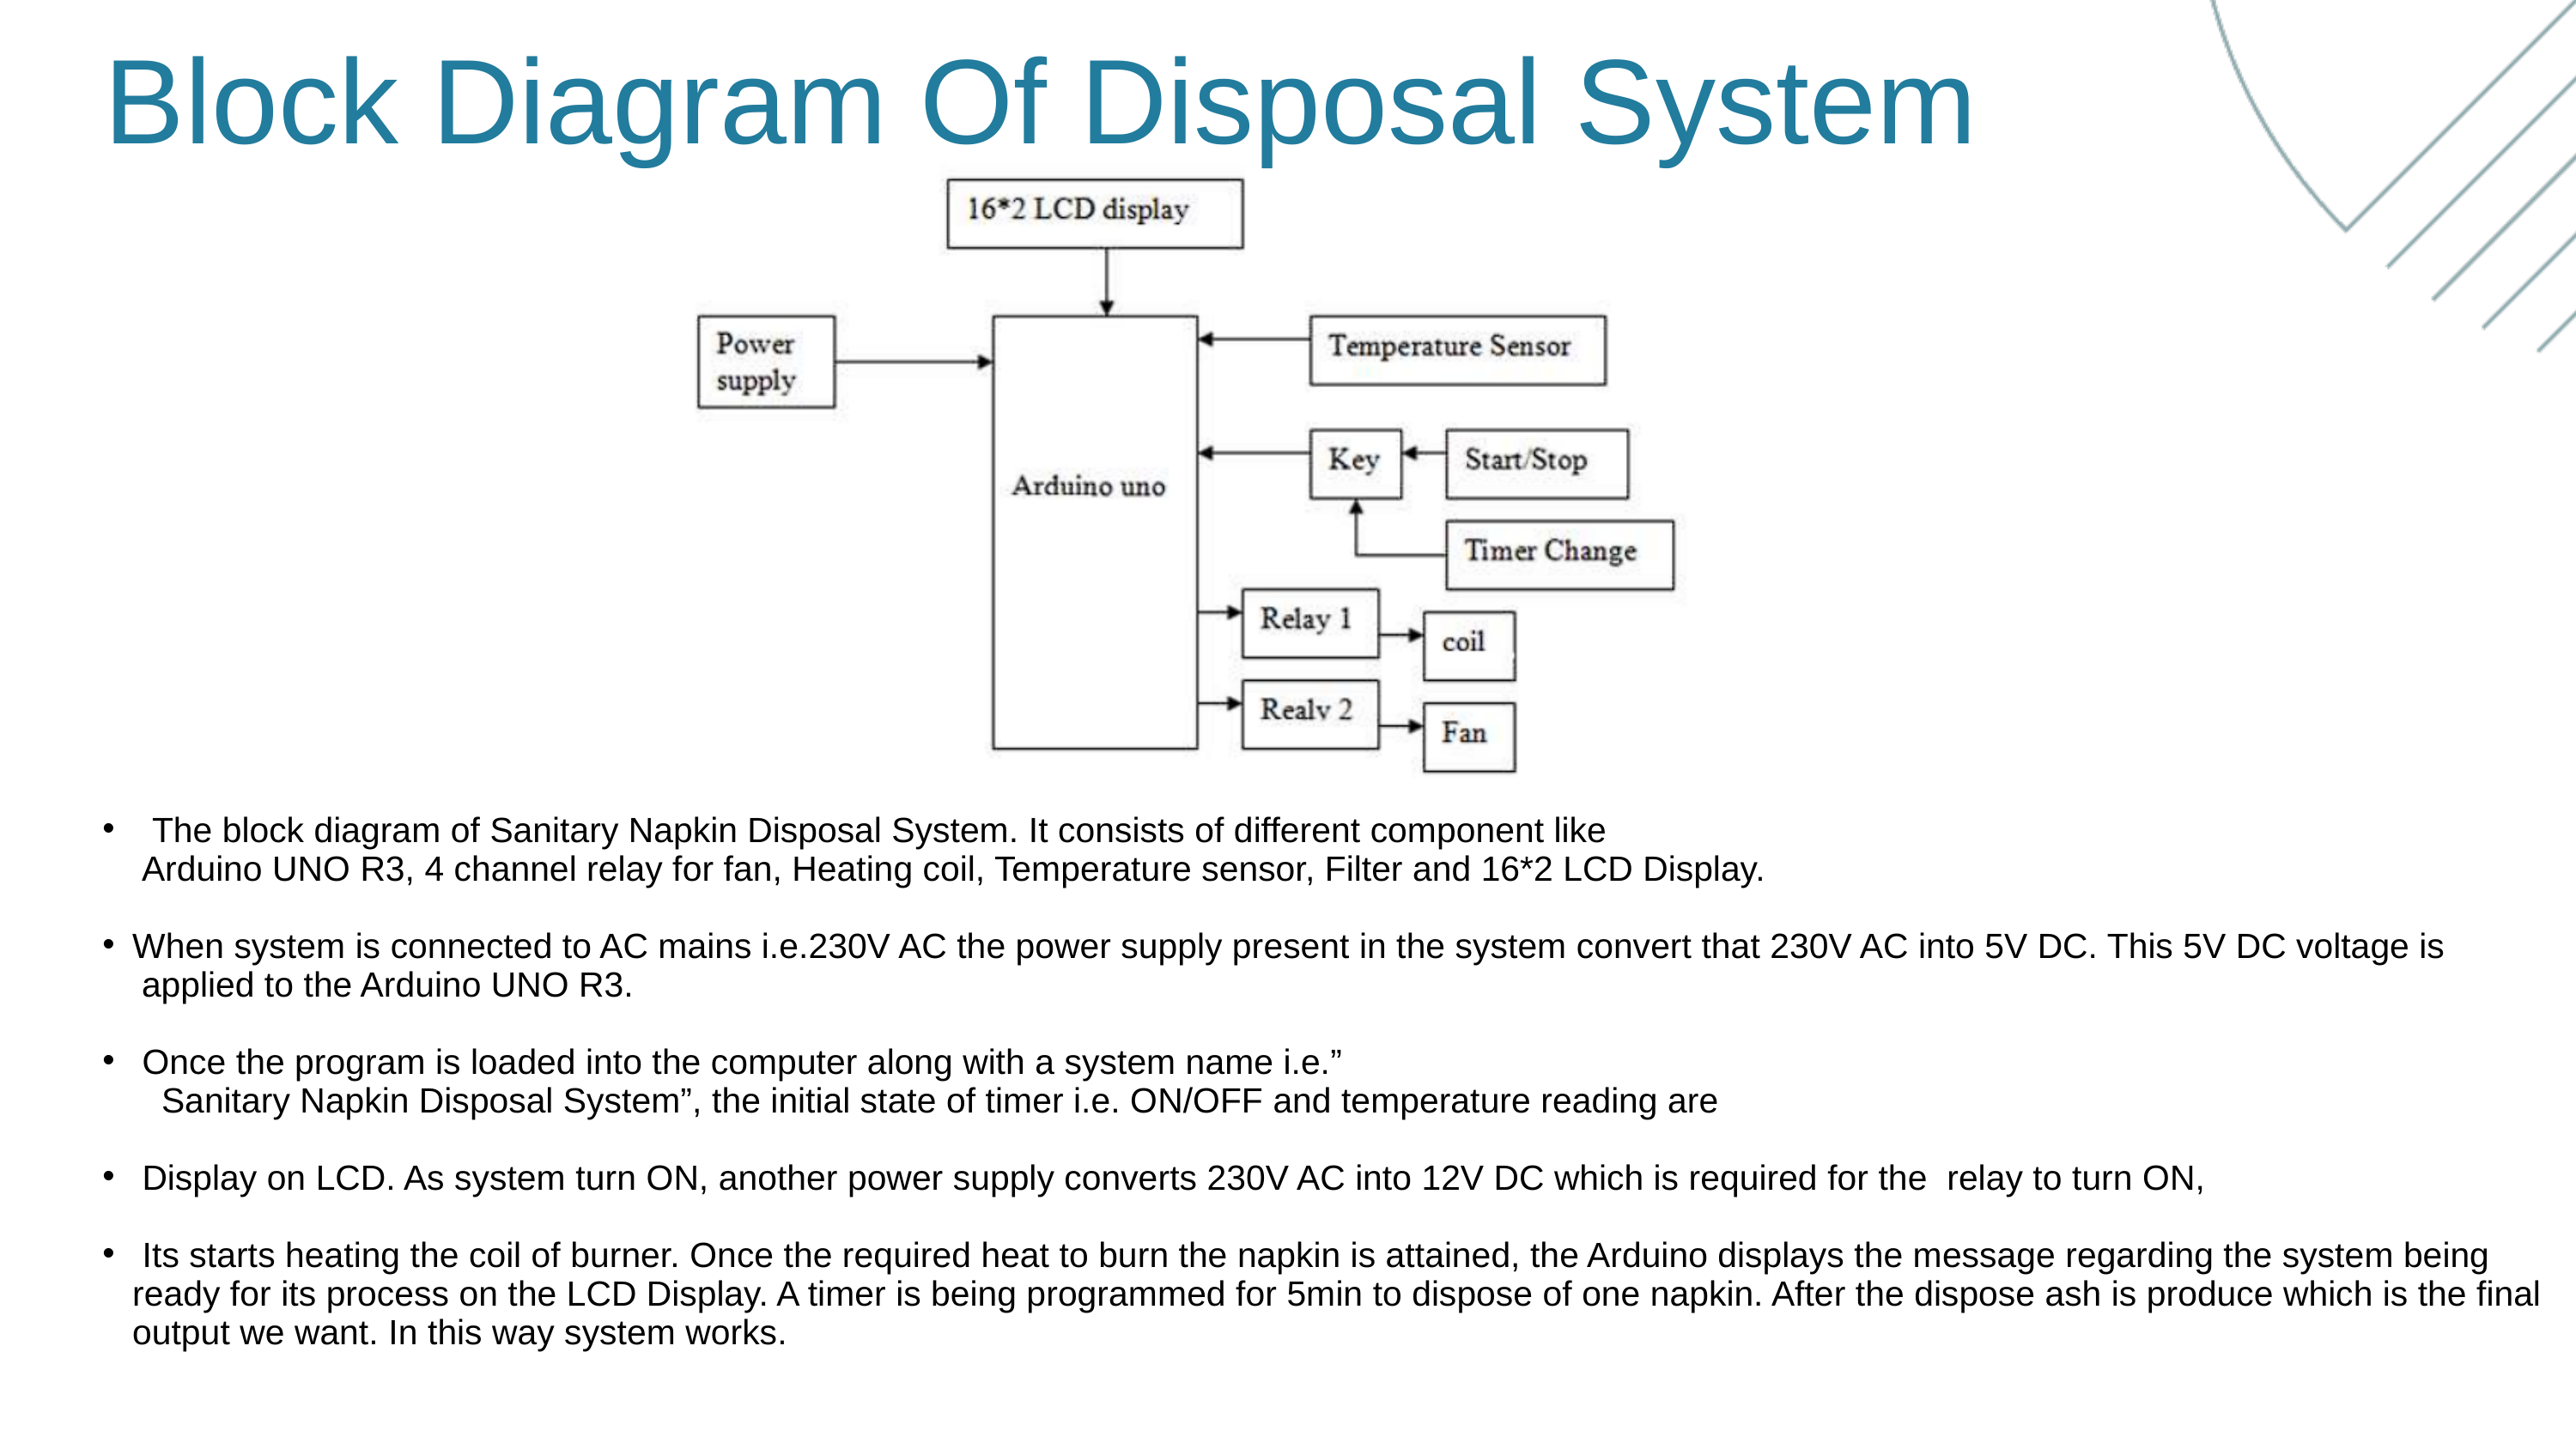

Block Diagram Of Disposal System

  The block diagram of Sanitary Napkin Disposal System. It consists of different component like
       Arduino UNO R3, 4 channel relay for fan, Heating coil, Temperature sensor, Filter and 16*2 LCD Display.

When system is connected to AC mains i.e.230V AC the power supply present in the system convert that 230V AC into 5V DC. This 5V DC voltage is
       applied to the Arduino UNO R3.

 Once the program is loaded into the computer along with a system name i.e.”
         Sanitary Napkin Disposal System”, the initial state of timer i.e. ON/OFF and temperature reading are

 Display on LCD. As system turn ON, another power supply converts 230V AC into 12V DC which is required for the  relay to turn ON,

 Its starts heating the coil of burner. Once the required heat to burn the napkin is attained, the Arduino displays the message regarding the system being ready for its process on the LCD Display. A timer is being programmed for 5min to dispose of one napkin. After the dispose ash is produce which is the final output we want. In this way system works.